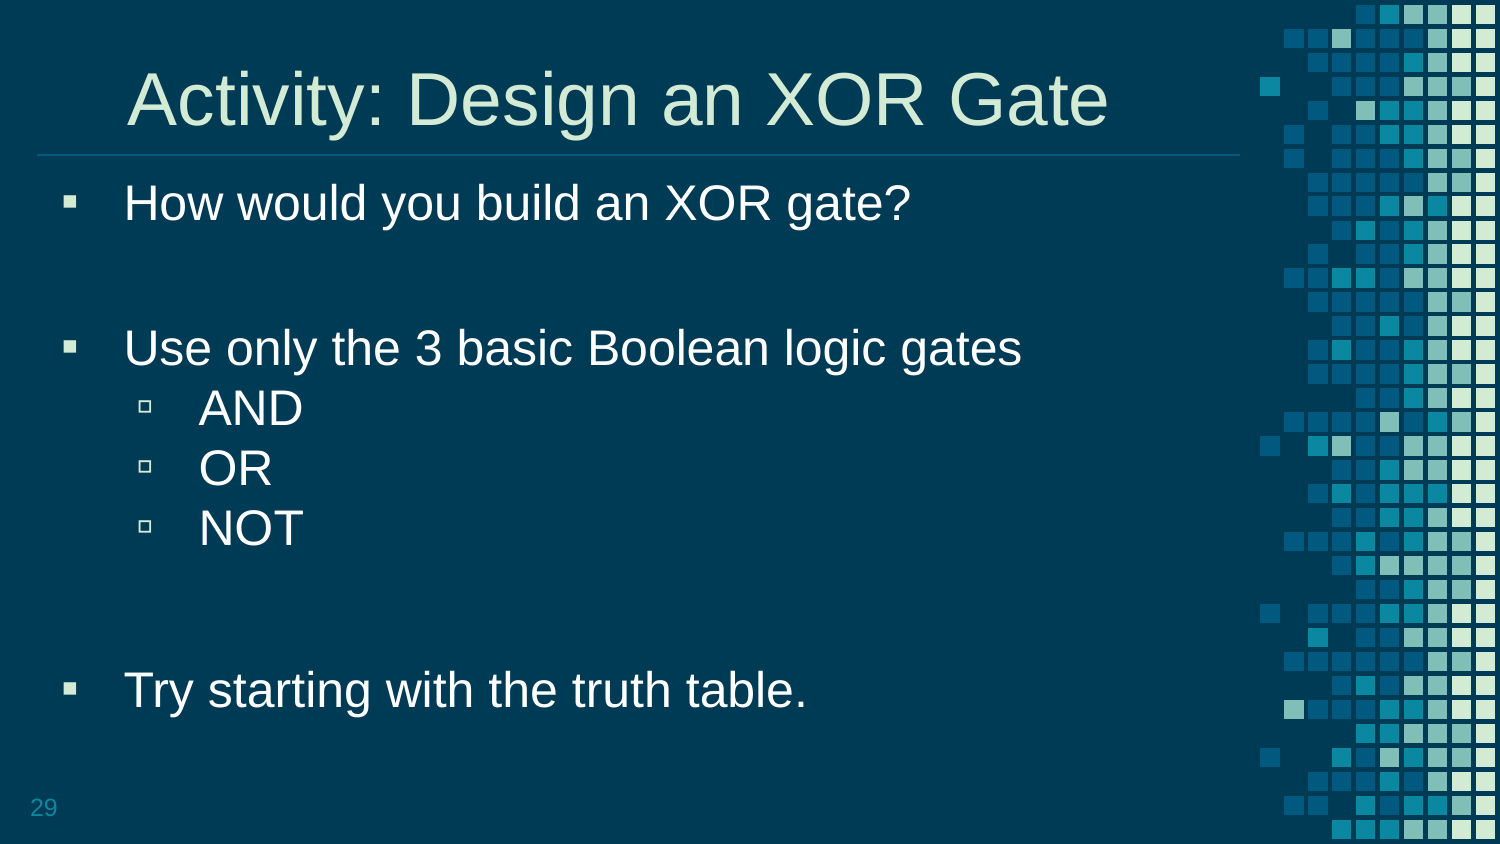

# Activity: Design an XOR Gate
How would you build an XOR gate?

Use only the 3 basic Boolean logic gates
AND
OR
NOT

Try starting with the truth table.
29